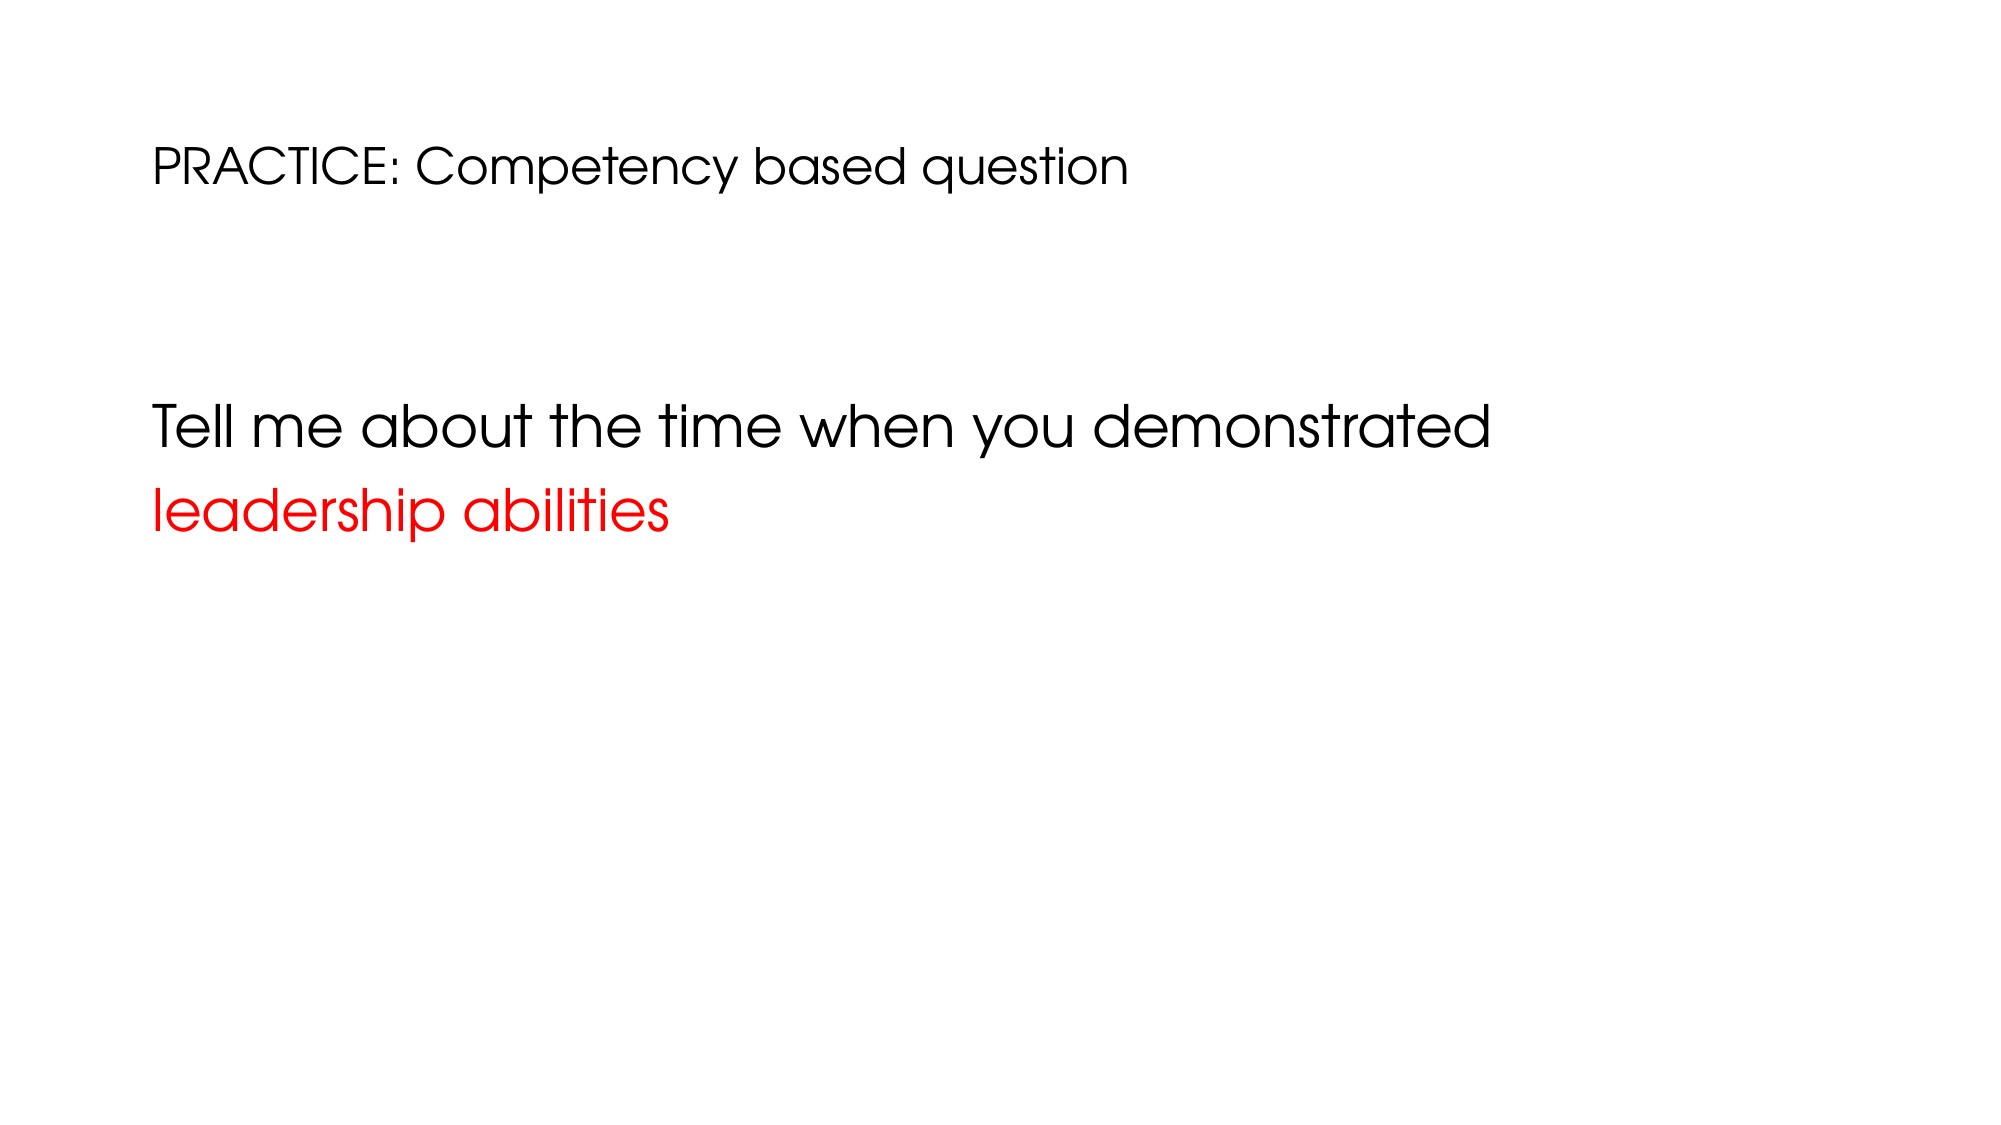

# PRACTICE: Competency based question

Tell me about the time when you demonstrated
leadership abilities